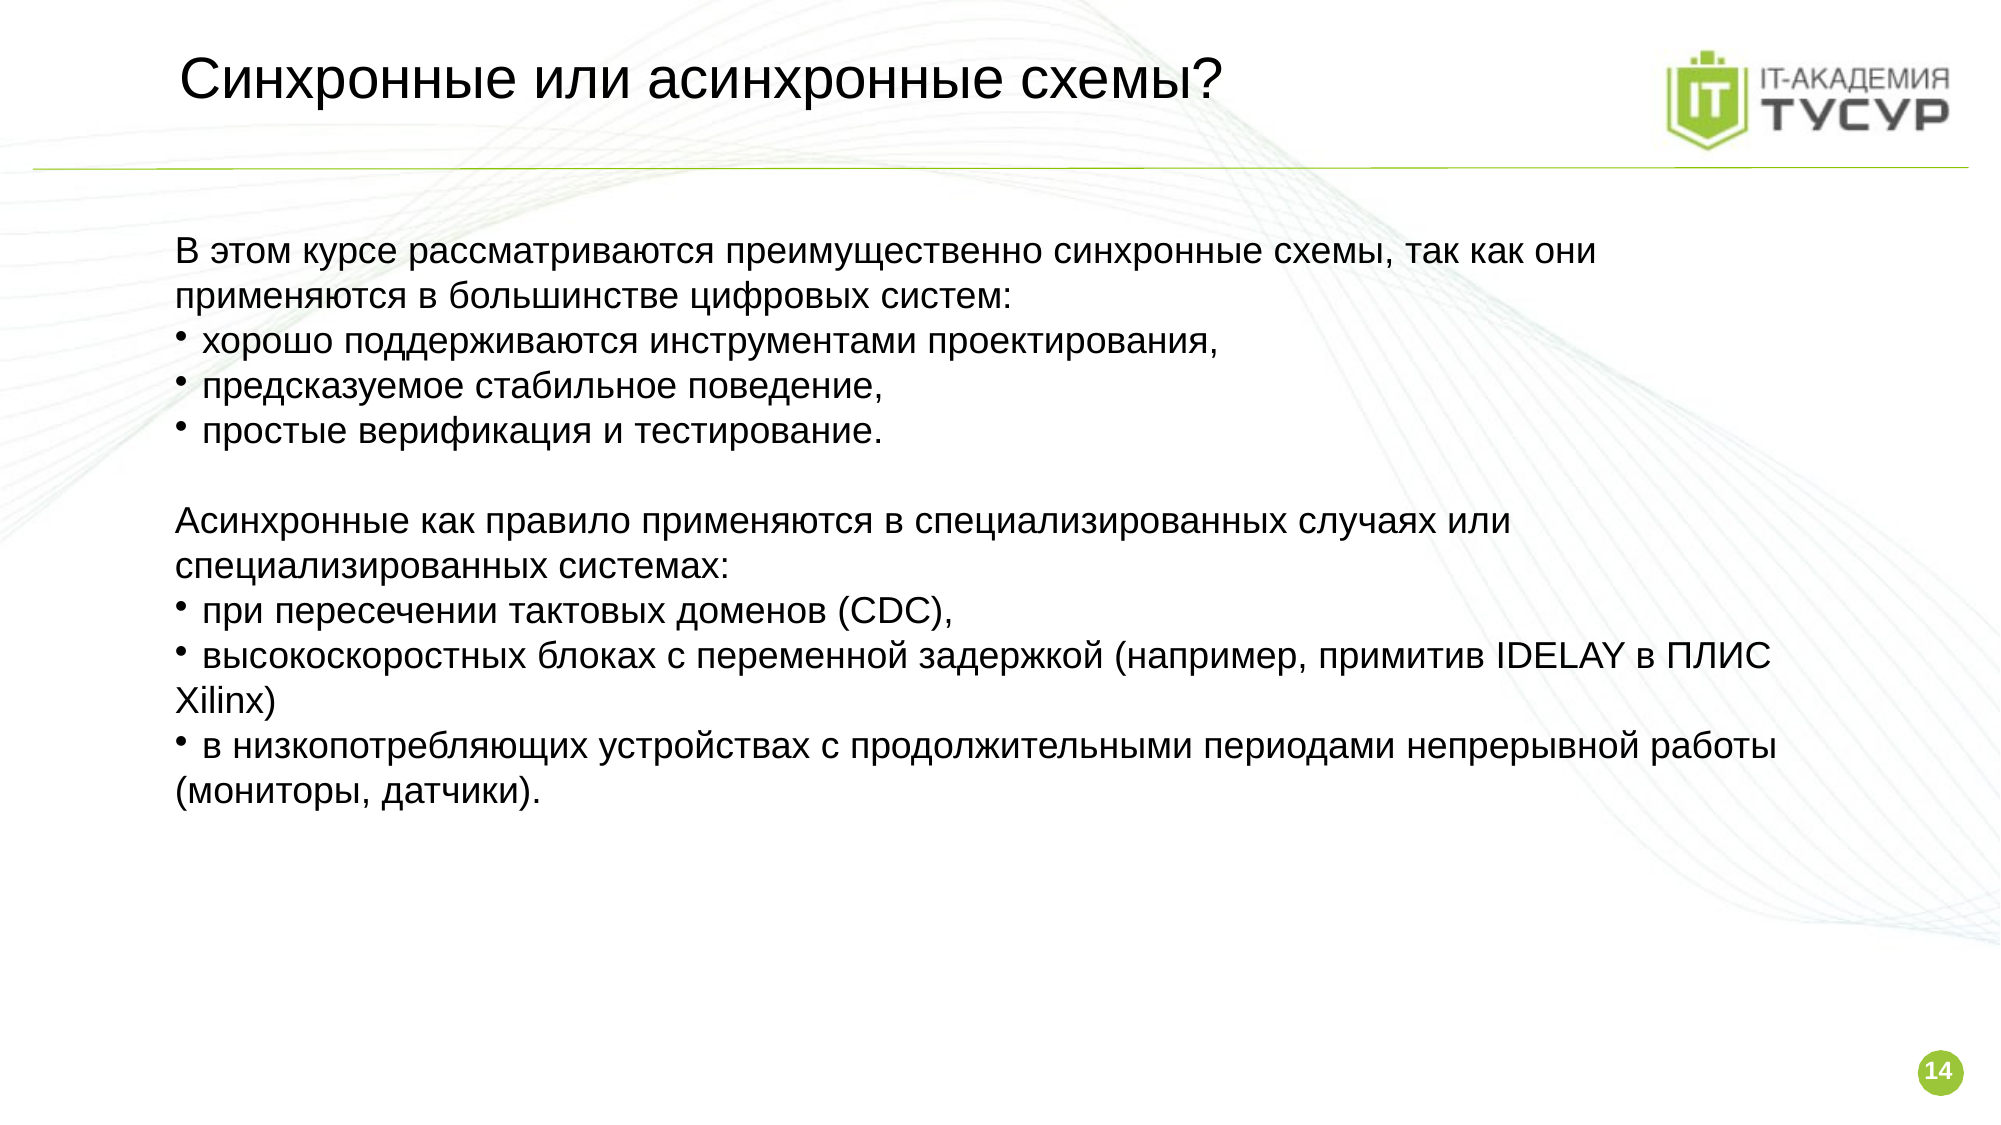

# Синхронные или асинхронные схемы?

В этом курсе рассматриваются преимущественно синхронные схемы, так как они применяются в большинстве цифровых систем:
 хорошо поддерживаются инструментами проектирования,
 предсказуемое стабильное поведение,
 простые верификация и тестирование.

Асинхронные как правило применяются в специализированных случаях или специализированных системах:
 при пересечении тактовых доменов (CDC),
 высокоскоростных блоках с переменной задержкой (например, примитив IDELAY в ПЛИС Xilinx)
 в низкопотребляющих устройствах с продолжительными периодами непрерывной работы (мониторы, датчики).

14